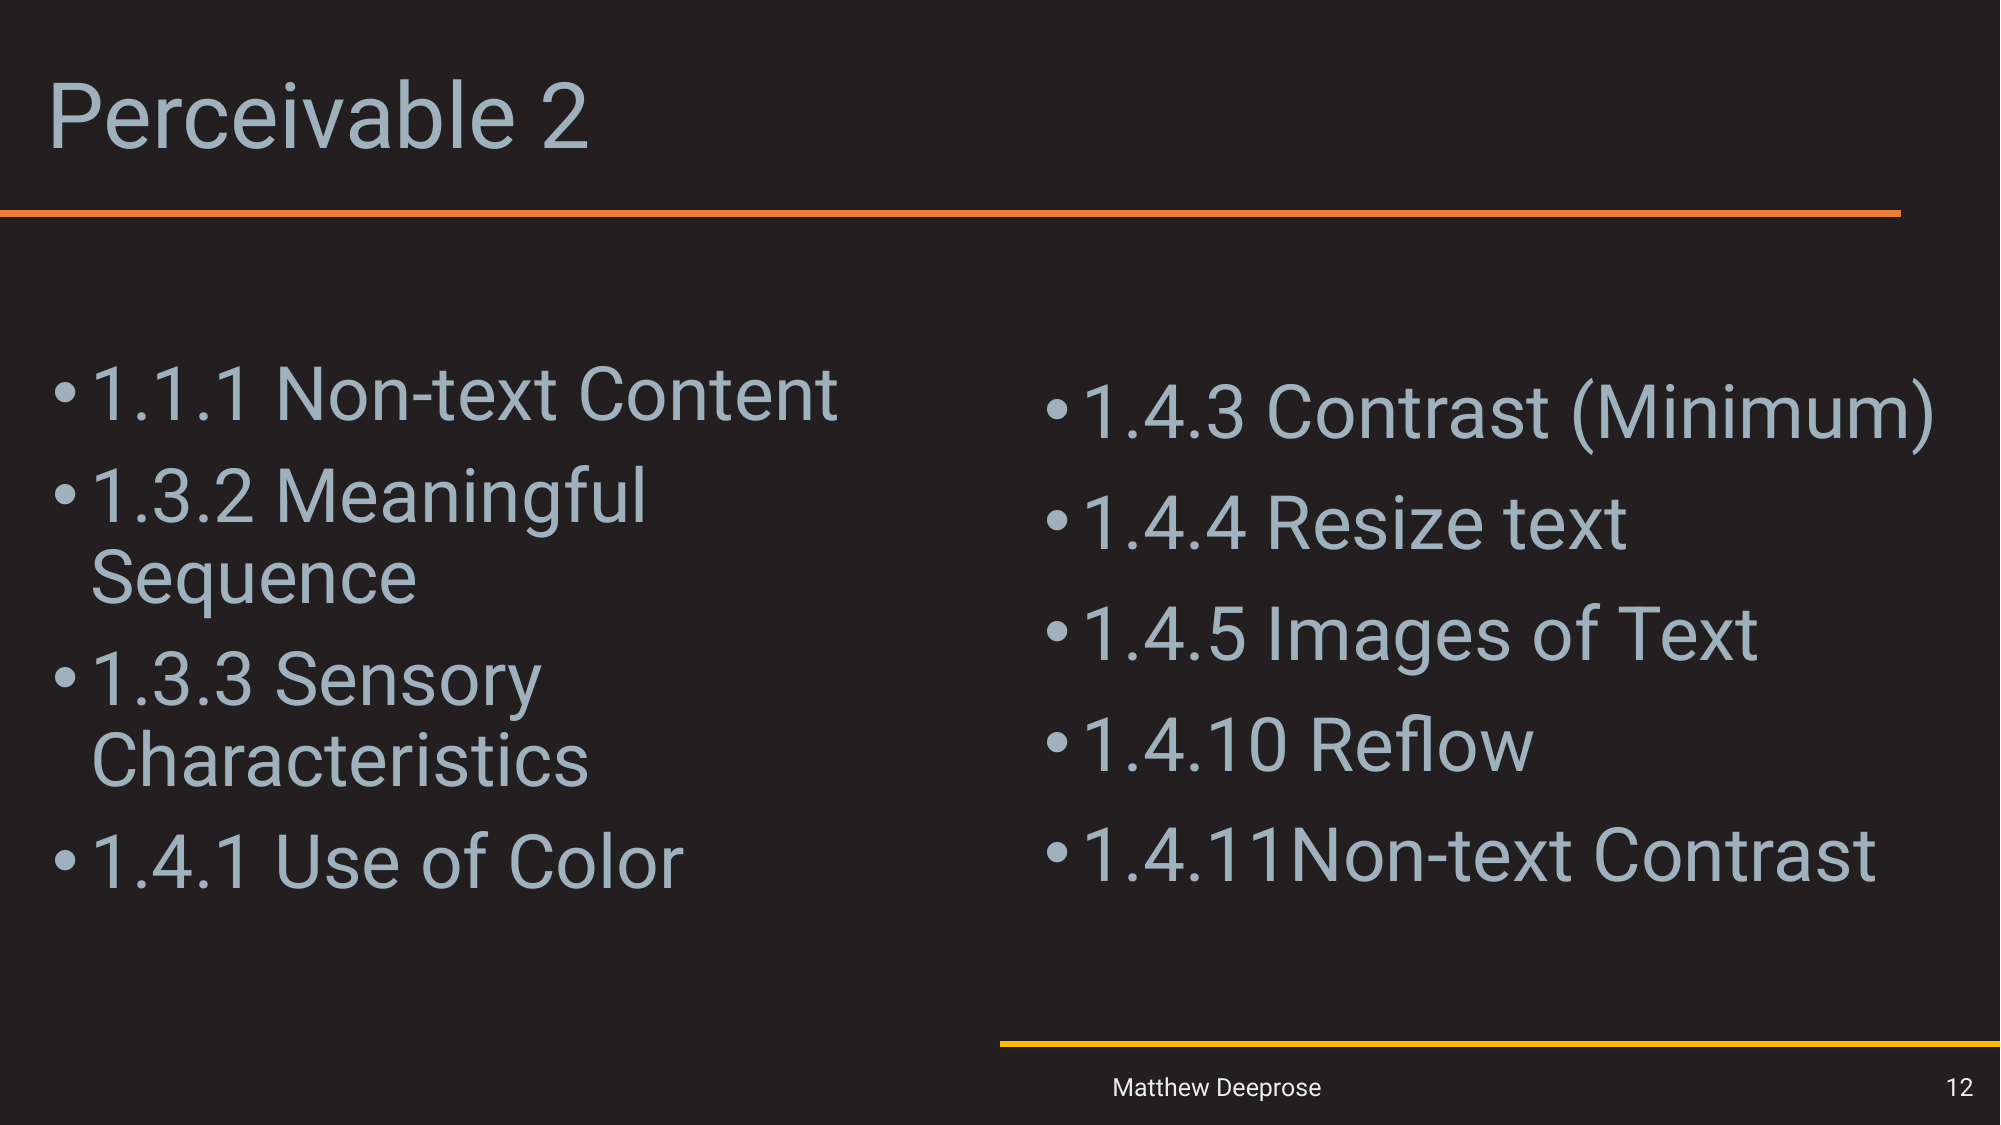

# Perceivable 2
1.1.1 Non-text Content
1.3.2 Meaningful Sequence
1.3.3 Sensory Characteristics
1.4.1 Use of Color
1.4.3 Contrast (Minimum)
1.4.4 Resize text
1.4.5 Images of Text
1.4.10 Reflow
1.4.11Non-text Contrast
12
Matthew Deeprose